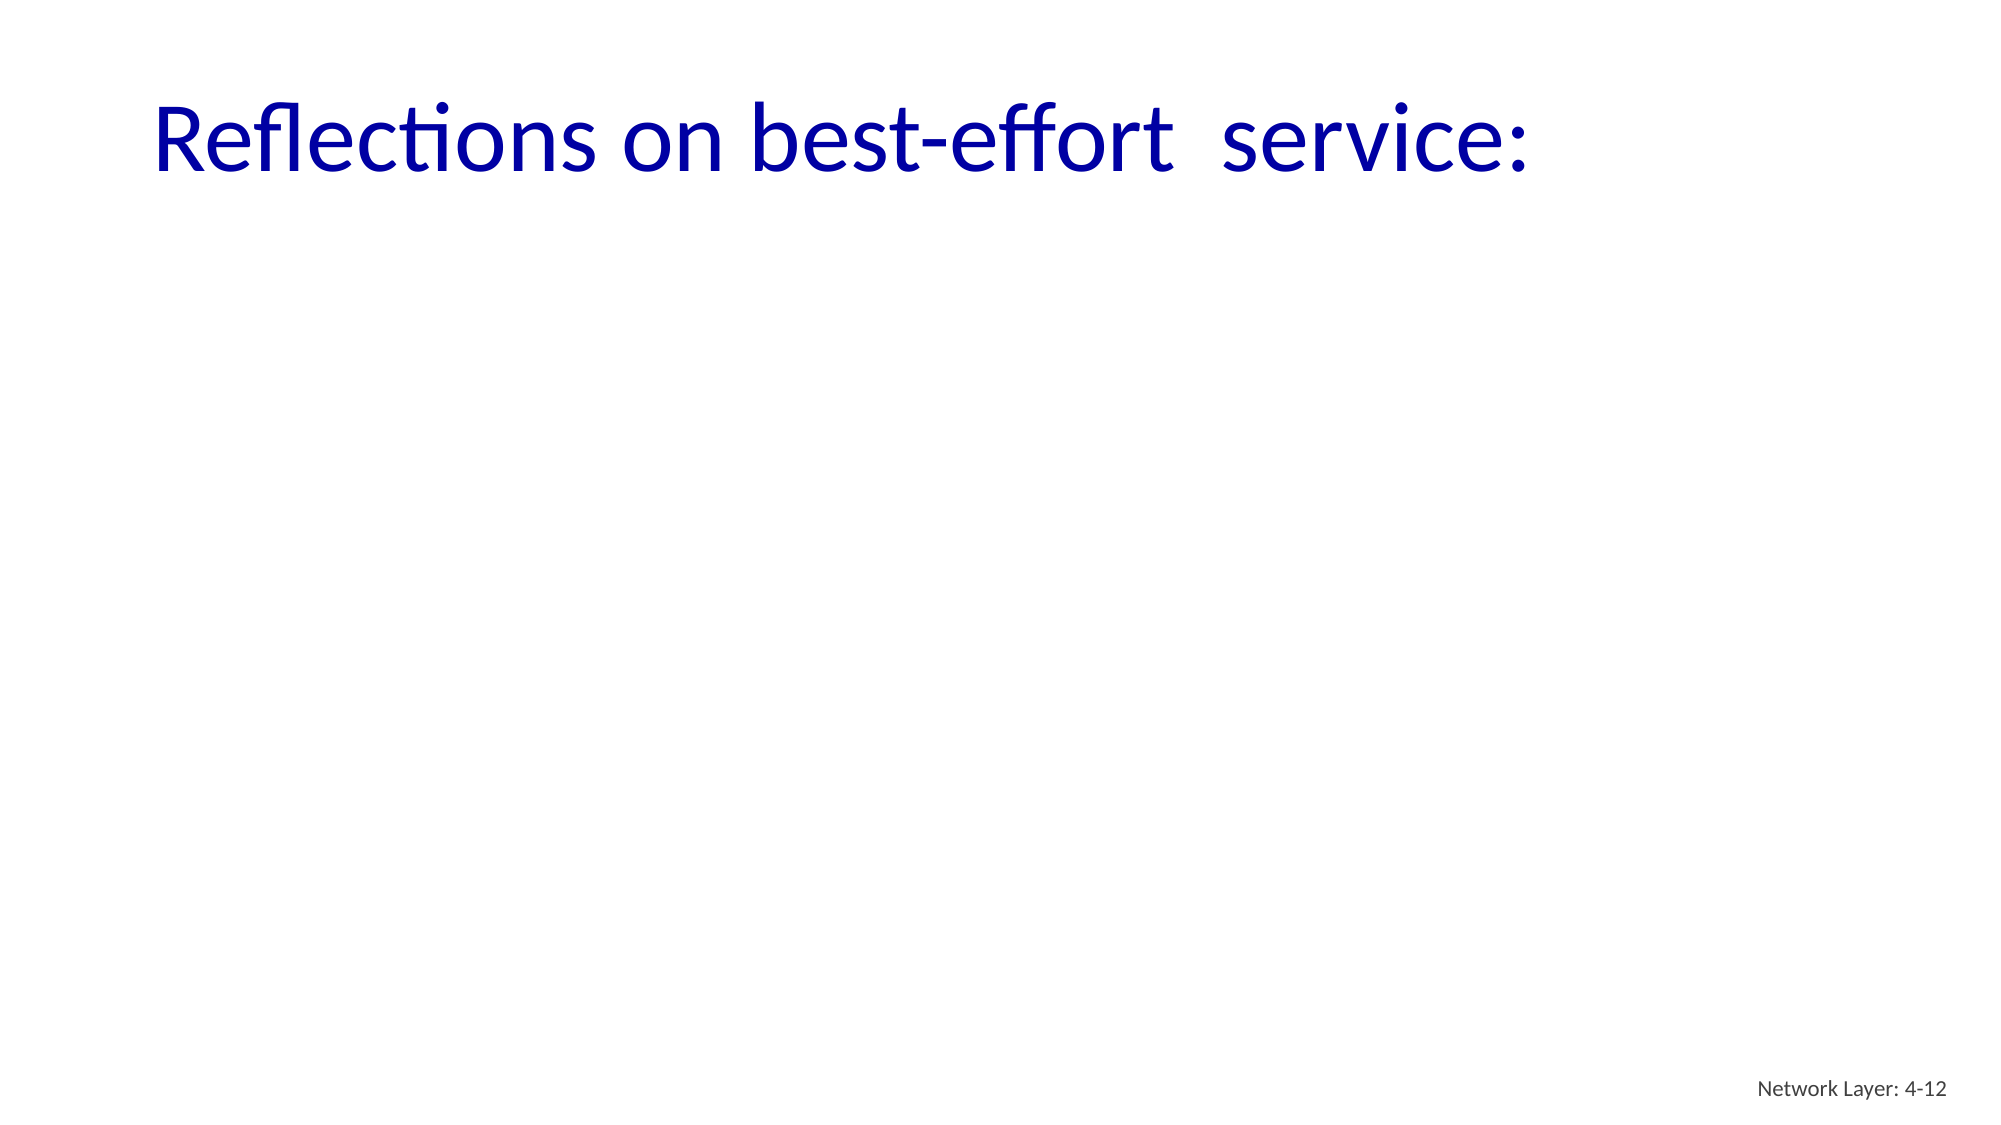

# Reflections on best-effort  service:

Network Layer: 4-12